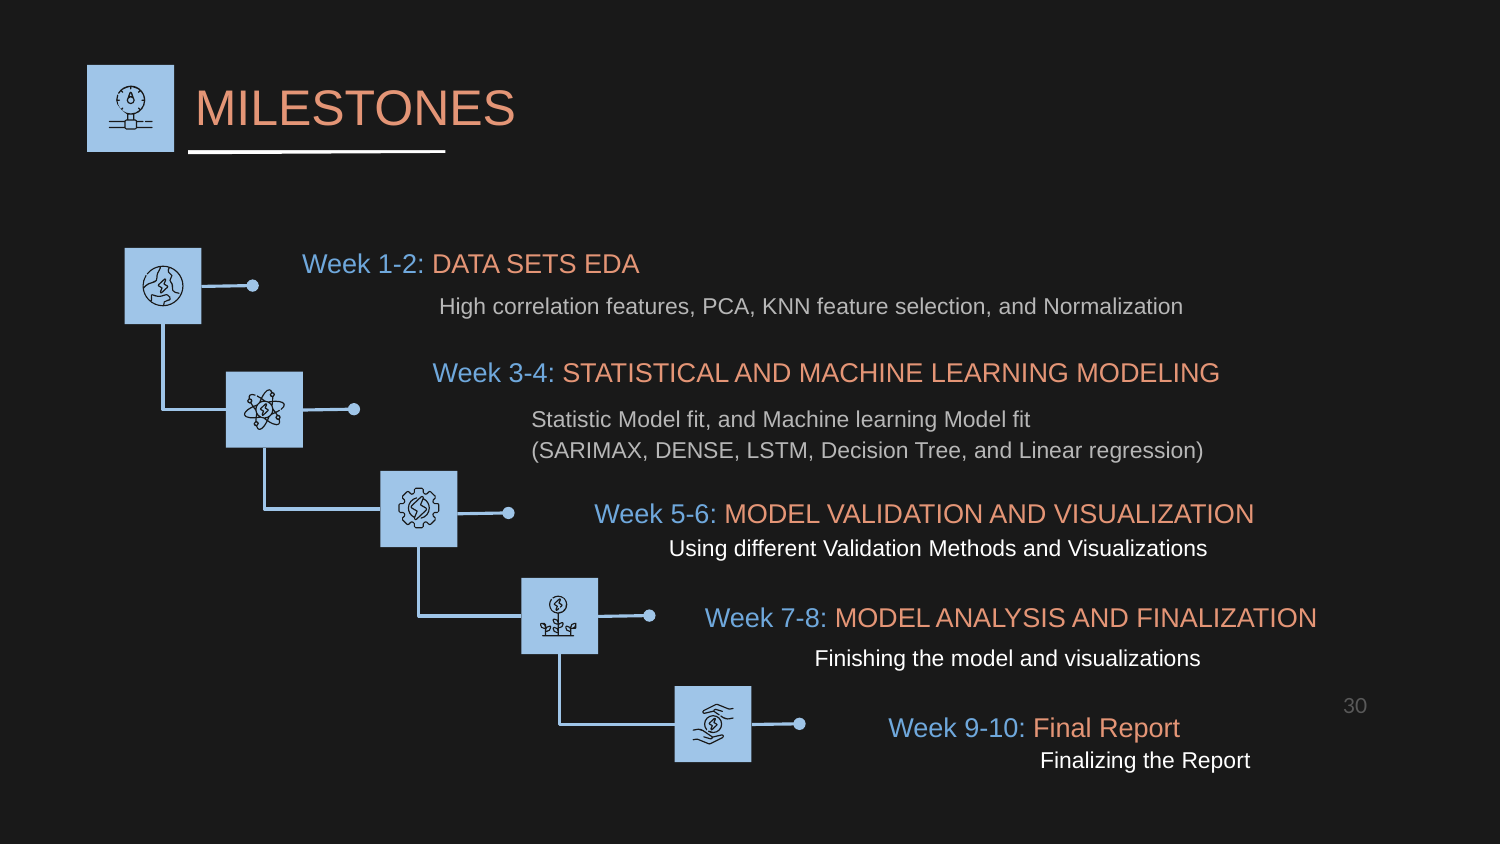

MILESTONES

Week 1-2: DATA SETS EDA

High correlation features, PCA, KNN feature selection, and Normalization

Week 3-4: STATISTICAL AND MACHINE LEARNING MODELING

Statistic Model fit, and Machine learning Model fit
(SARIMAX, DENSE, LSTM, Decision Tree, and Linear regression)

Week 5-6: MODEL VALIDATION AND VISUALIZATION

Using different Validation Methods and Visualizations

Week 7-8: MODEL ANALYSIS AND FINALIZATION

Finishing the model and visualizations

30

Week 9-10: Final Report

Finalizing the Report